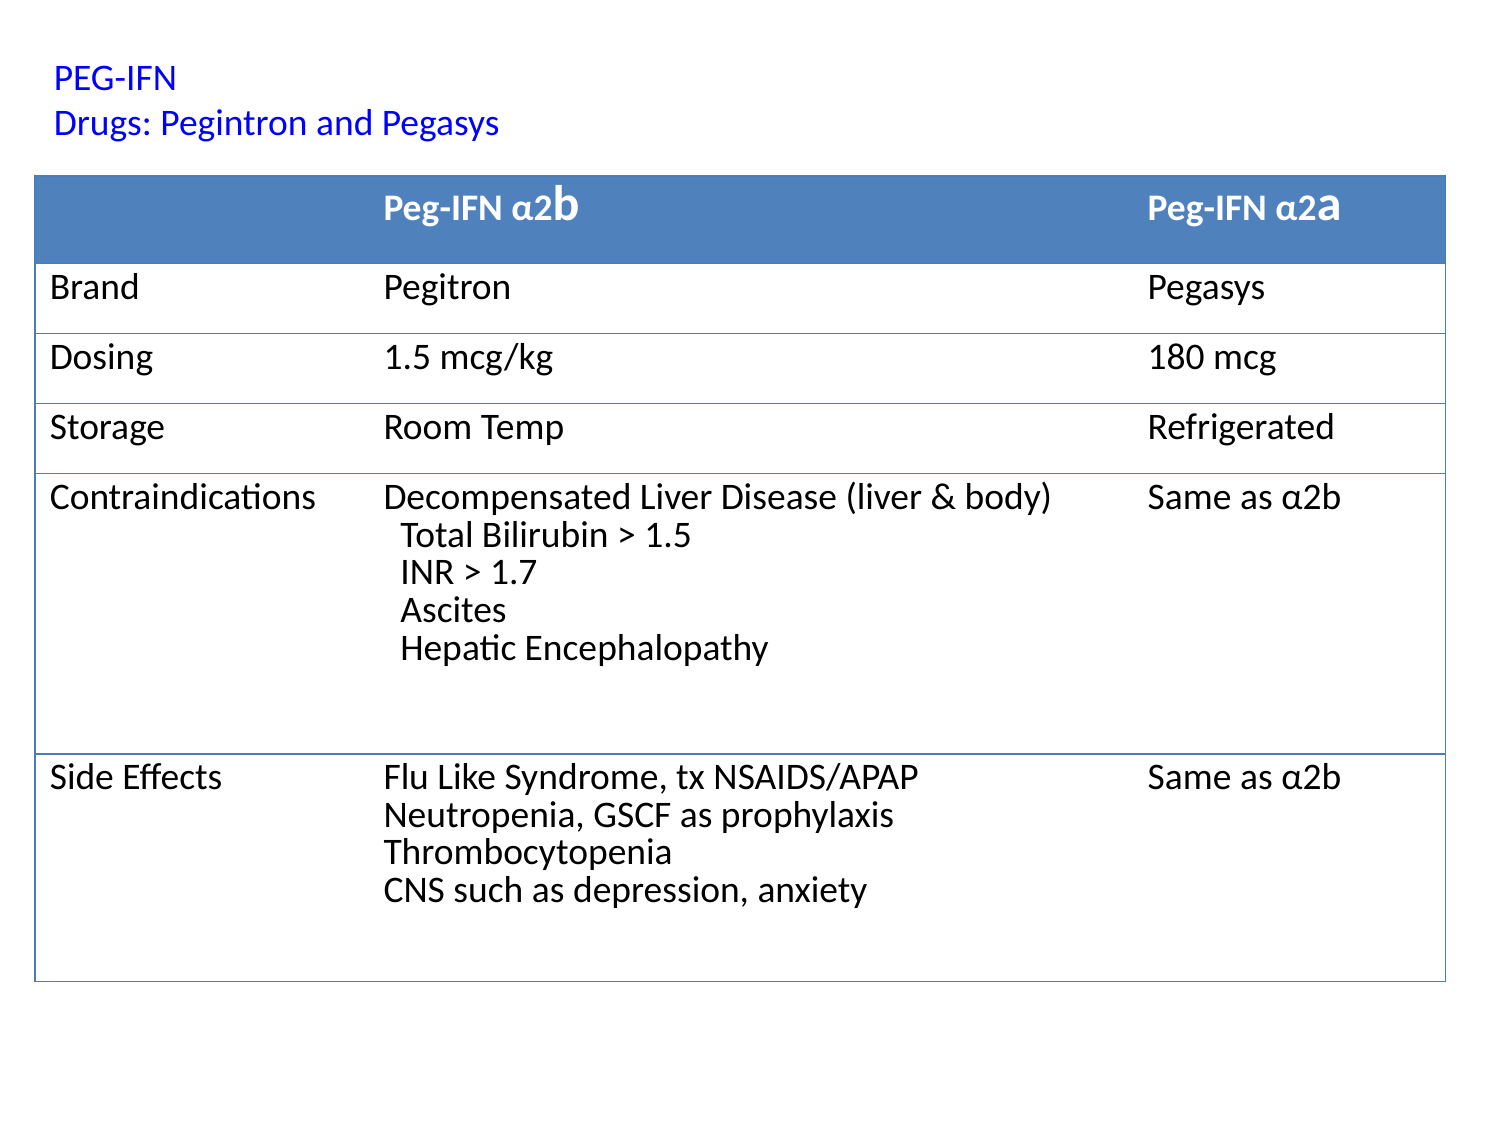

PEG-IFN
Drugs: Pegintron and Pegasys
|  | Peg-IFN α2b | Peg-IFN α2a |
| --- | --- | --- |
| Brand | Pegitron | Pegasys |
| Dosing | 1.5 mcg/kg | 180 mcg |
| Storage | Room Temp | Refrigerated |
| Contraindications | Decompensated Liver Disease (liver & body) Total Bilirubin > 1.5 INR > 1.7 Ascites Hepatic Encephalopathy | Same as α2b |
| Side Effects | Flu Like Syndrome, tx NSAIDS/APAP Neutropenia, GSCF as prophylaxis Thrombocytopenia CNS such as depression, anxiety | Same as α2b |